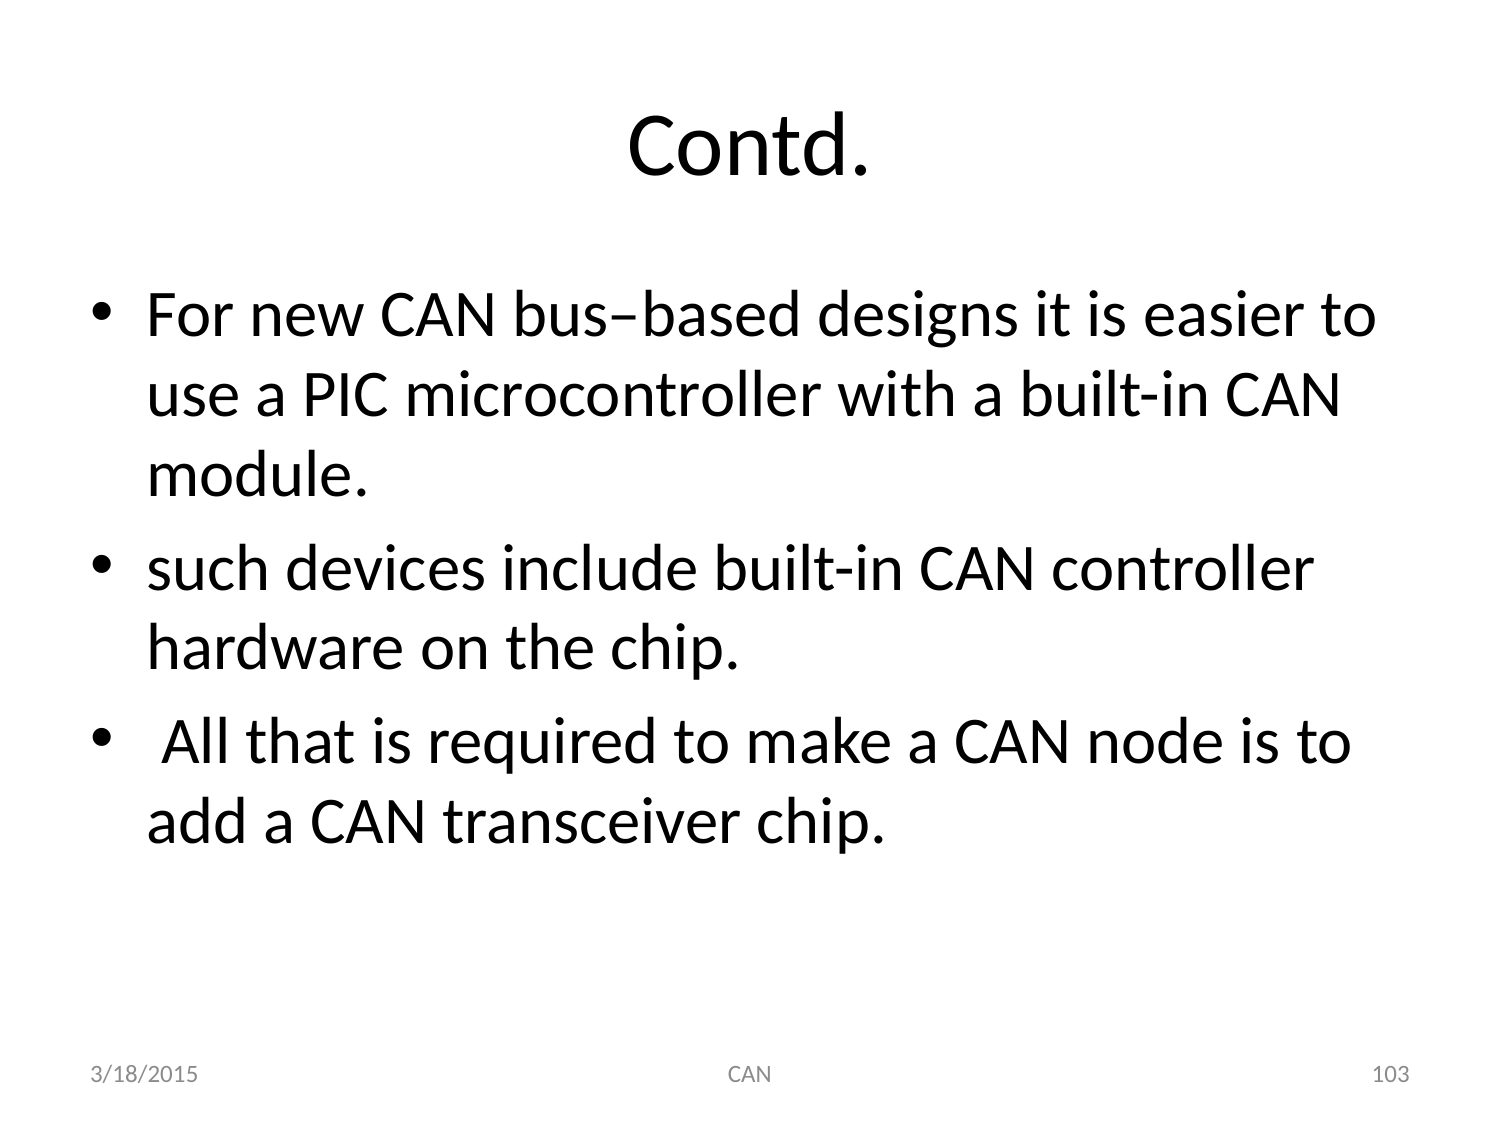

# Contd.
For new CAN bus–based designs it is easier to use a PIC microcontroller with a built-in CAN module.
such devices include built-in CAN controller hardware on the chip.
 All that is required to make a CAN node is to add a CAN transceiver chip.
3/18/2015
CAN
103